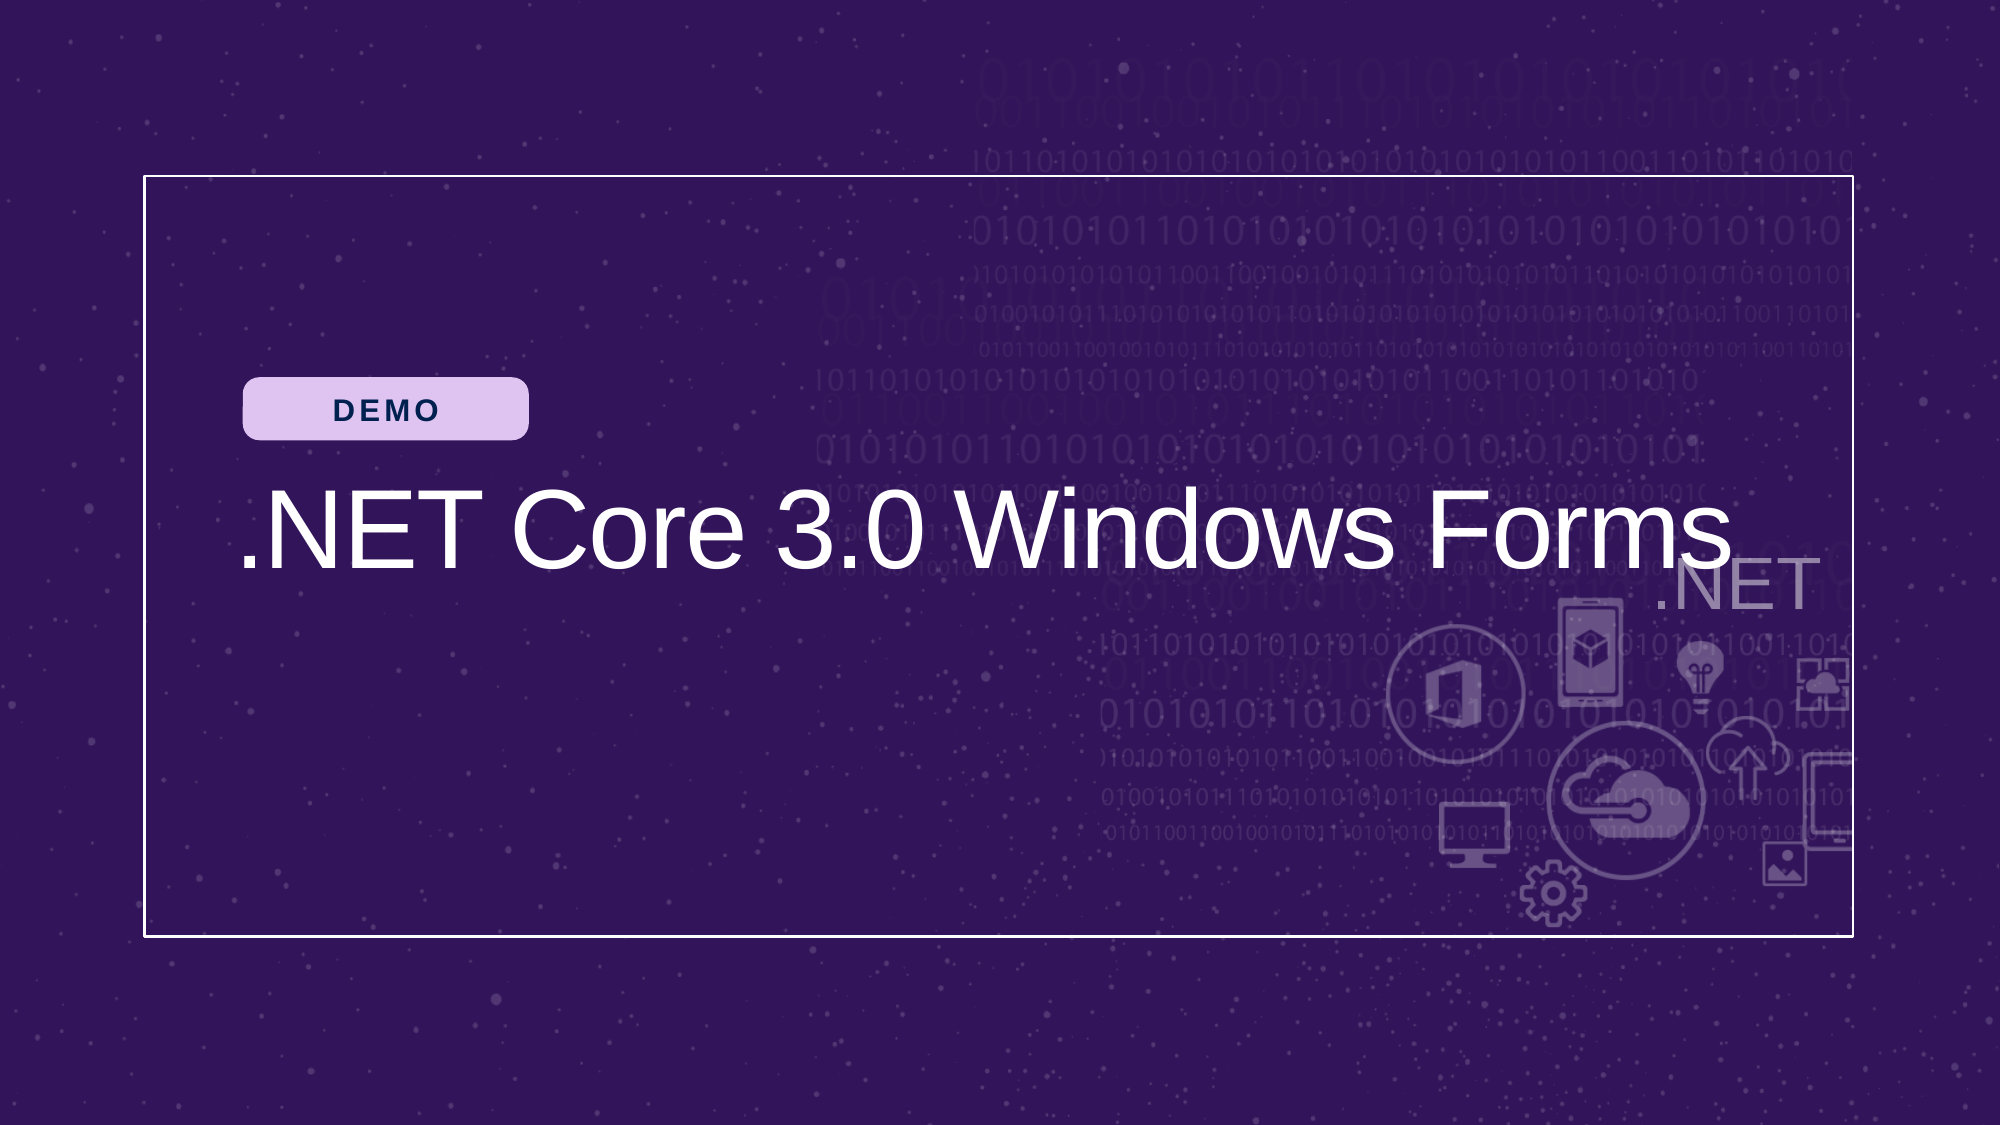

DEMO
# .NET Core 3.0 Windows Forms